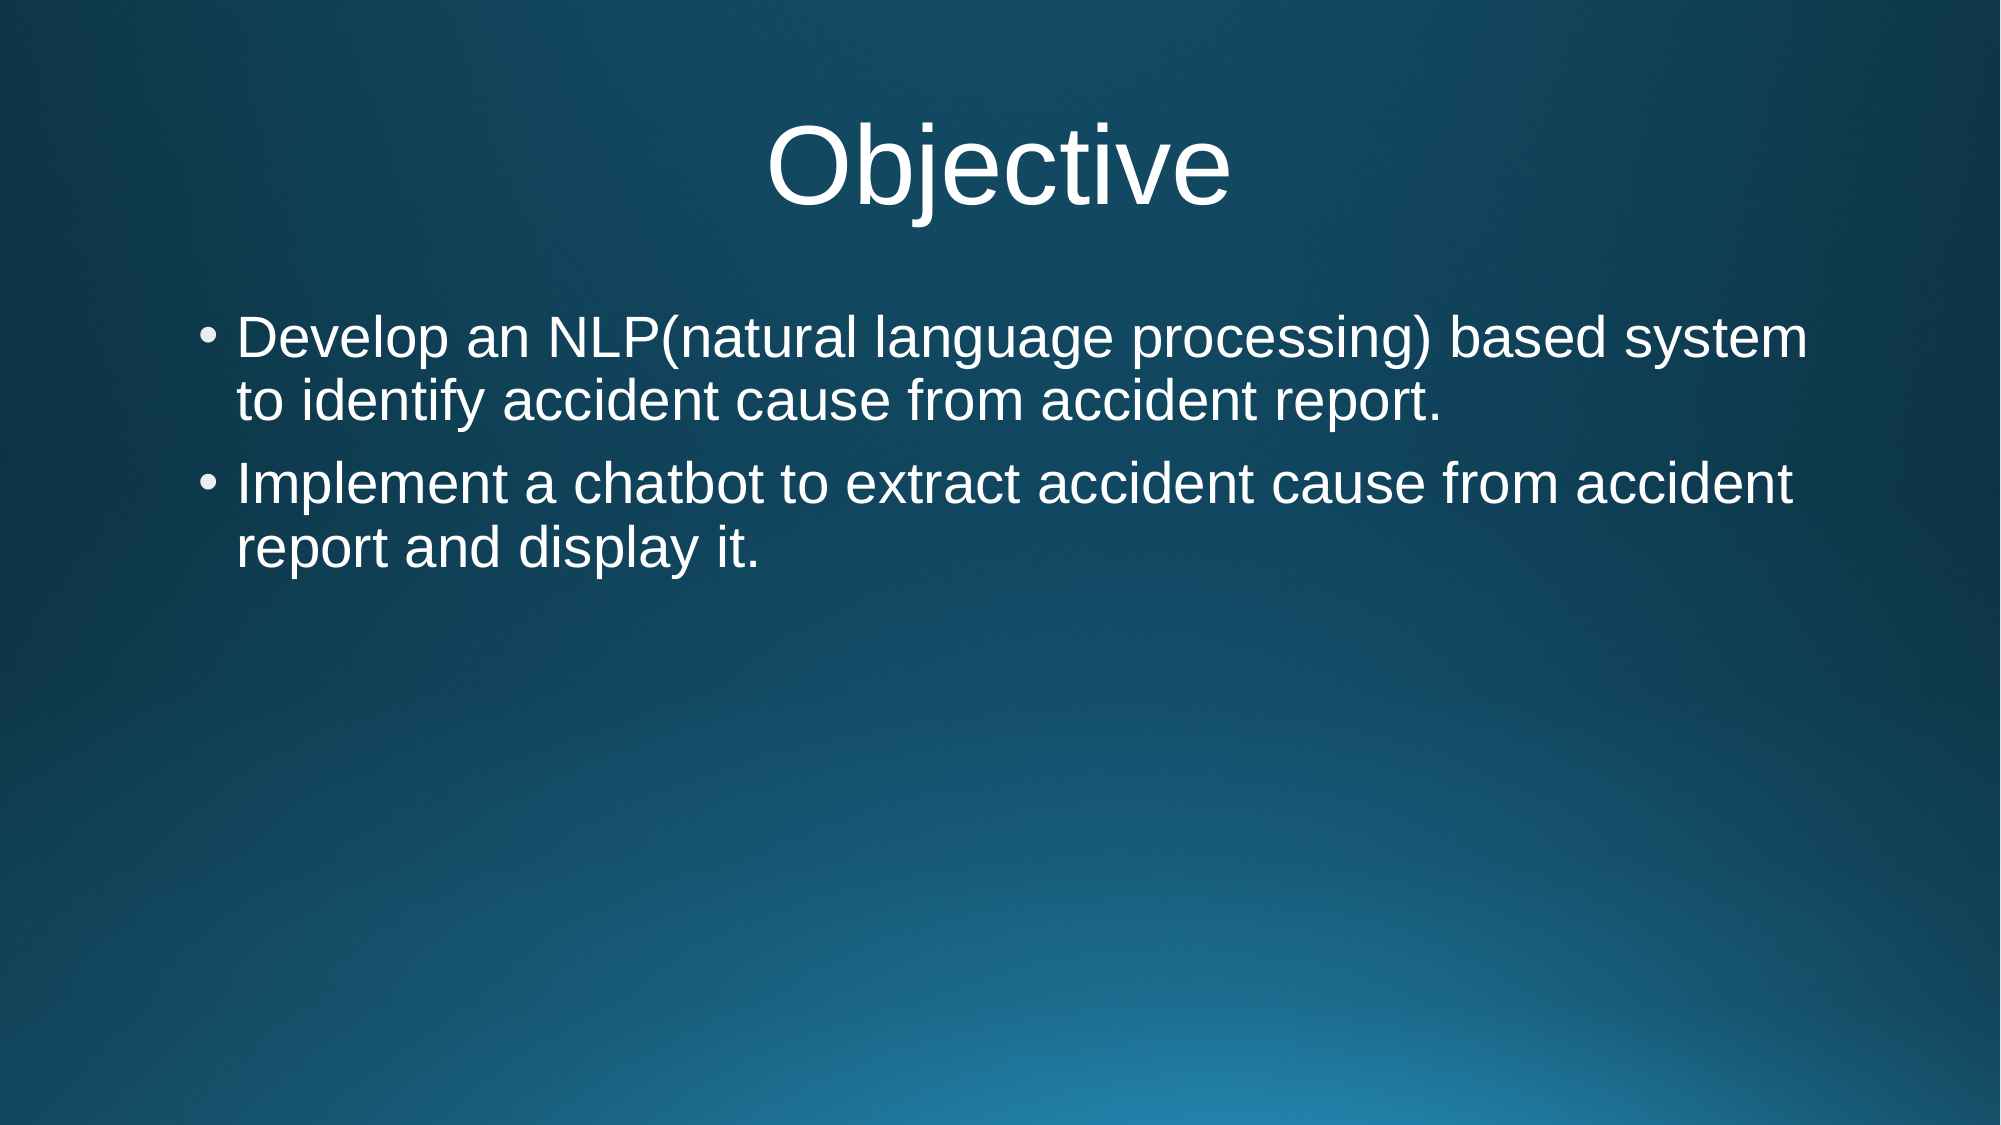

# Objective
Develop an NLP(natural language processing) based system to identify accident cause from accident report.
Implement a chatbot to extract accident cause from accident report and display it.